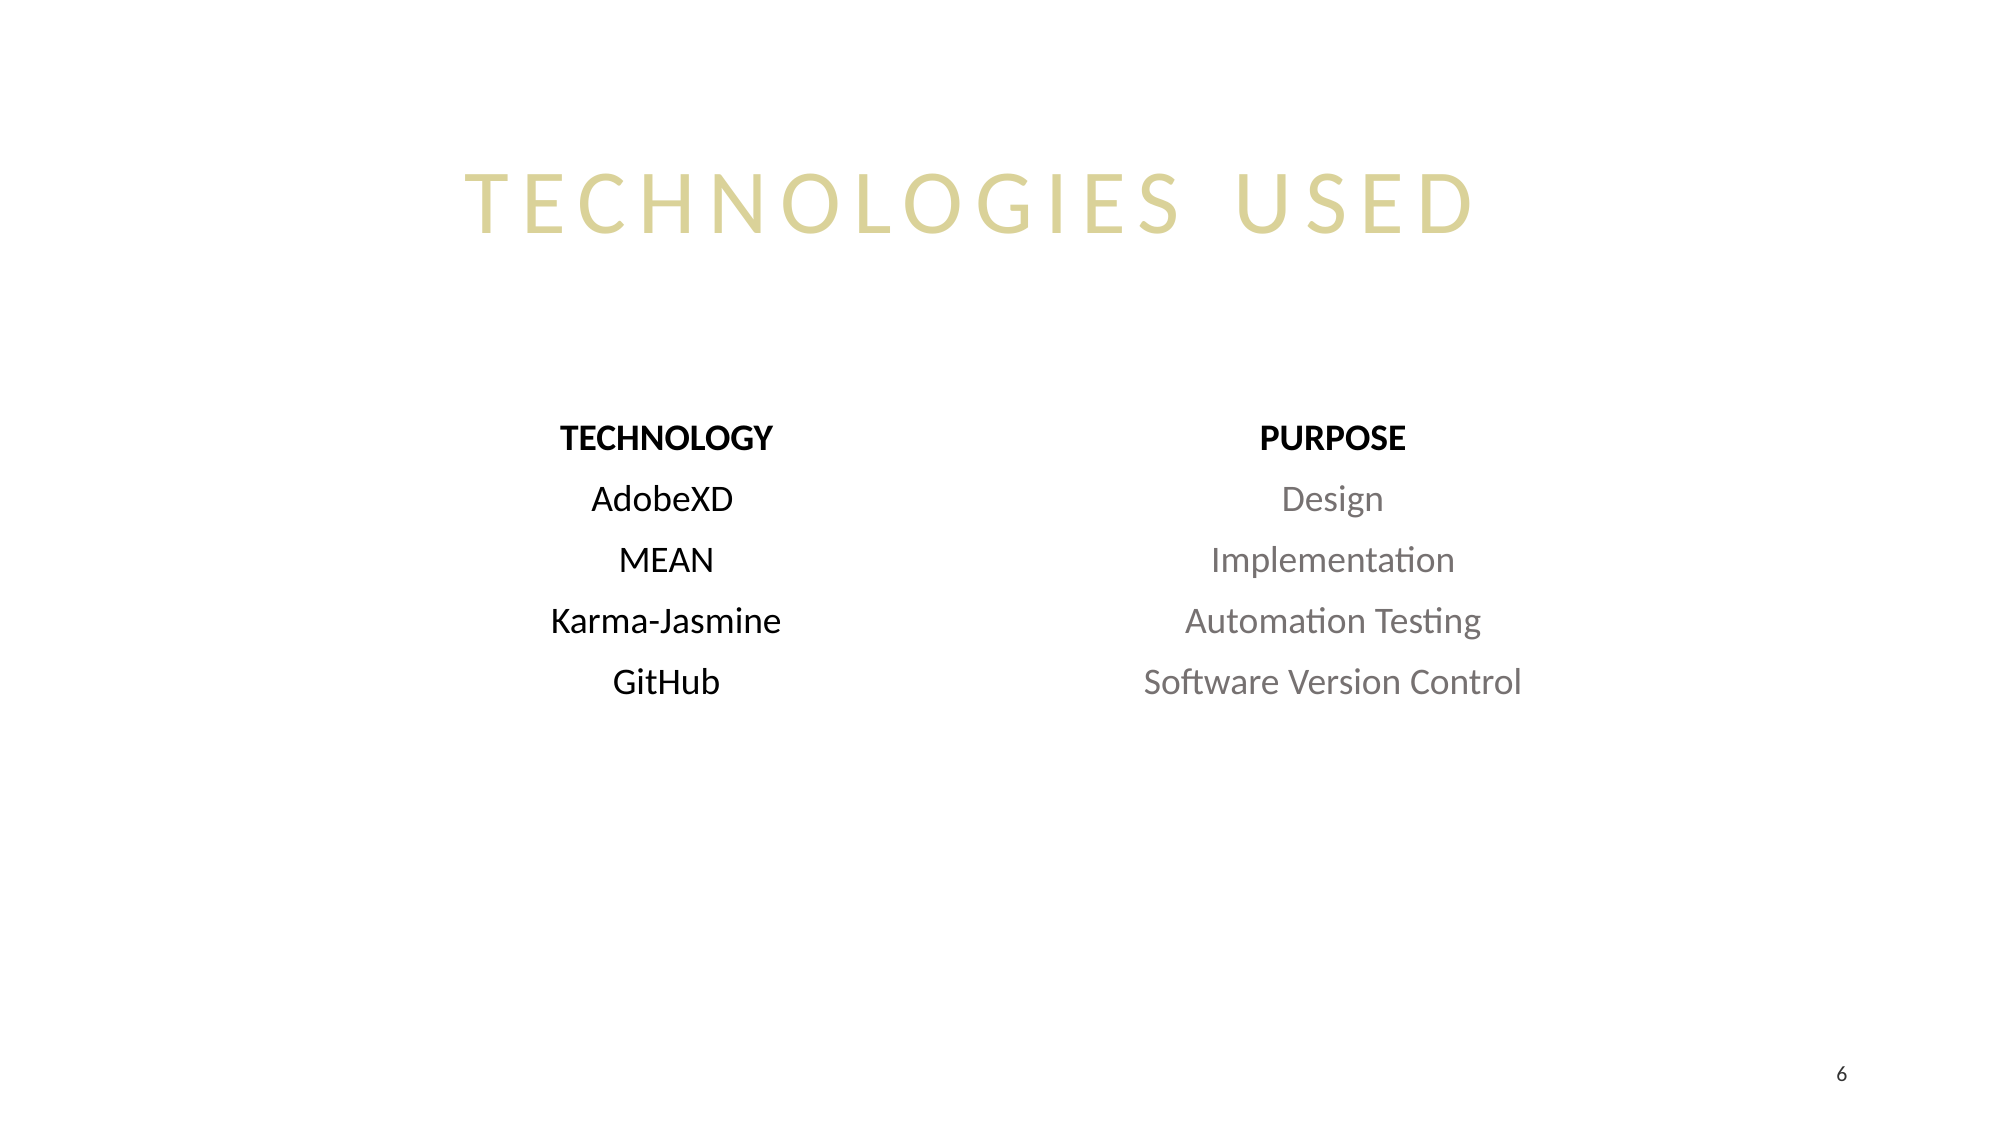

# TECHNOLOGIES
USED
| TECHNOLOGY | PURPOSE |
| --- | --- |
| AdobeXD | Design |
| MEAN | Implementation |
| Karma-Jasmine | Automation Testing |
| GitHub | Software Version Control |
|  |  |
M A L E R E I     Usability Testing and Verification
6